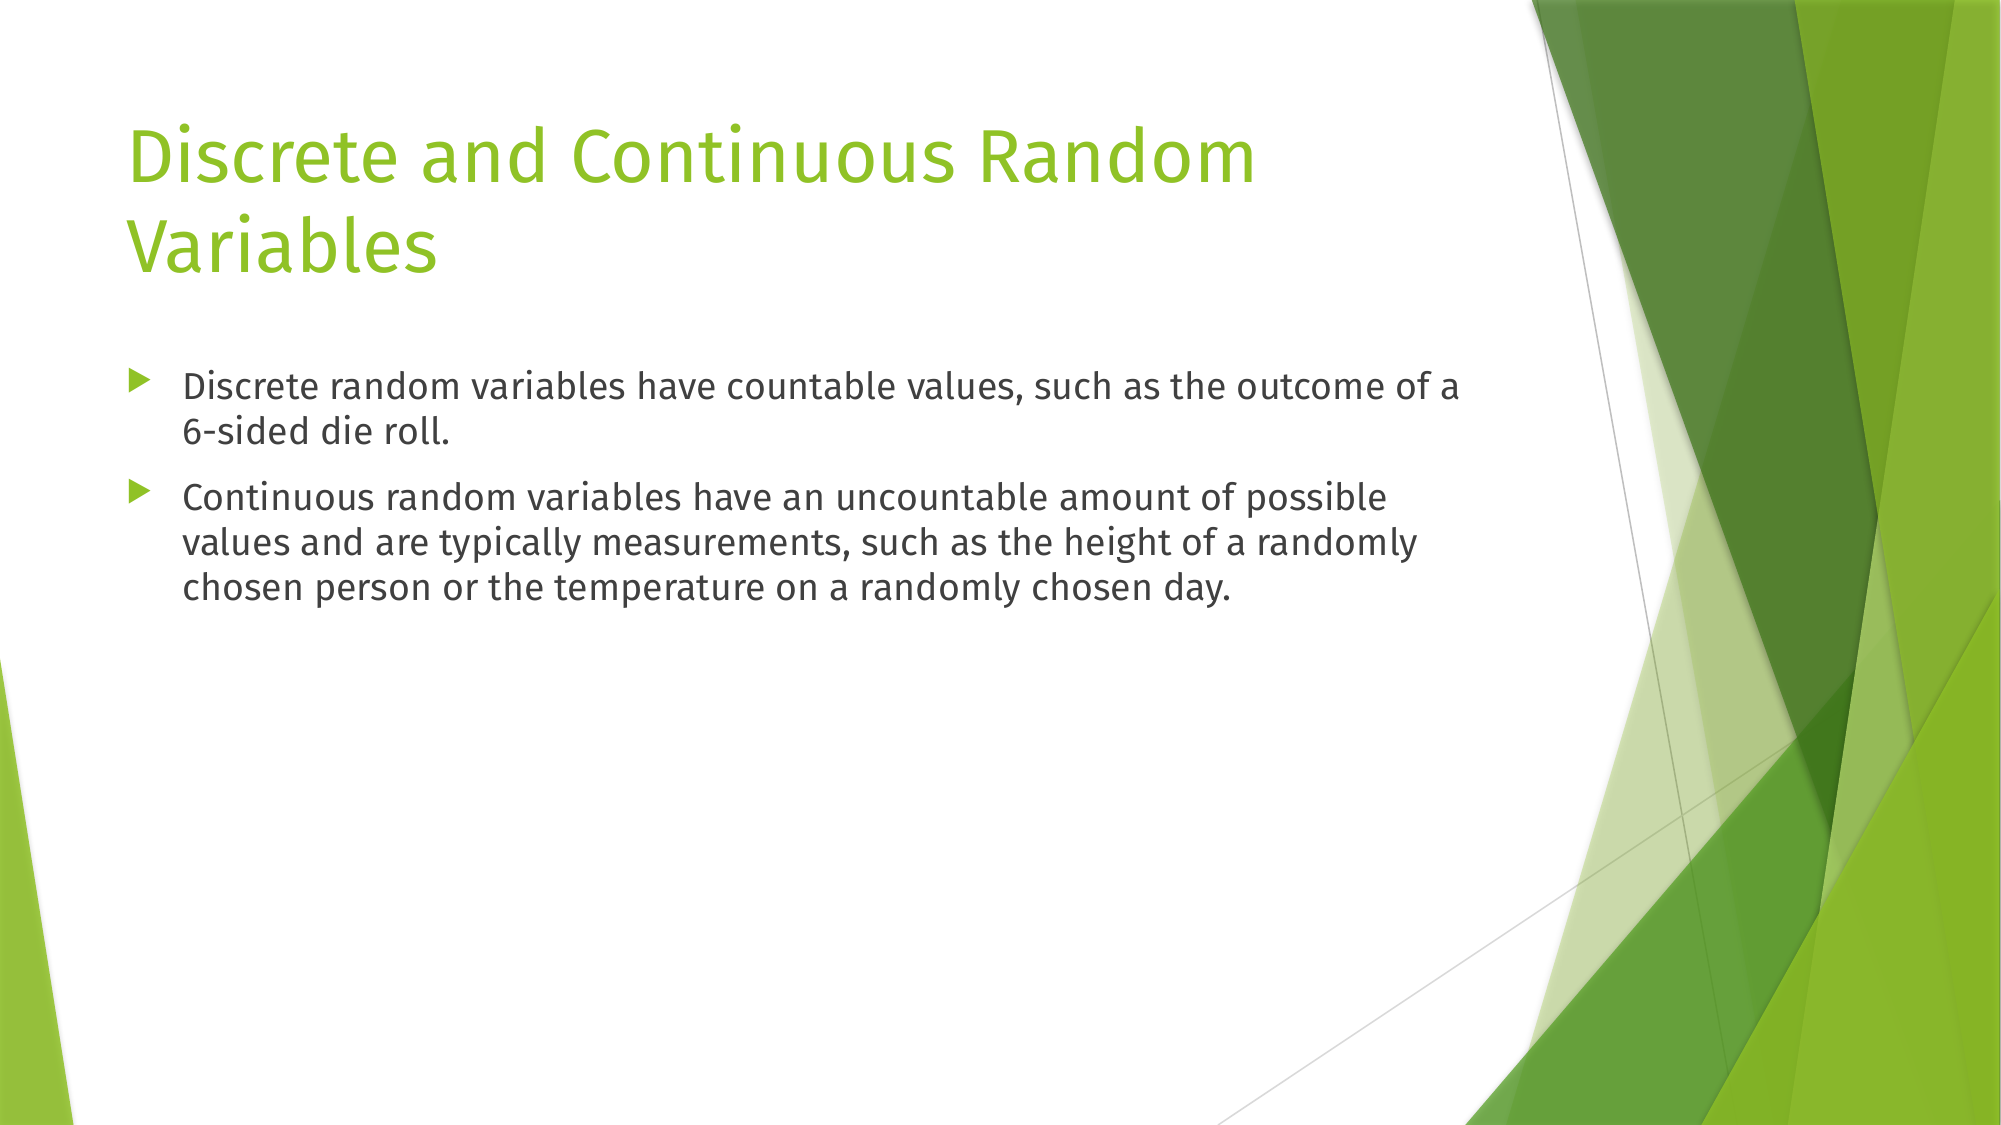

# Discrete and Continuous Random Variables
Discrete random variables have countable values, such as the outcome of a 6-sided die roll.
Continuous random variables have an uncountable amount of possible values and are typically measurements, such as the height of a randomly chosen person or the temperature on a randomly chosen day.